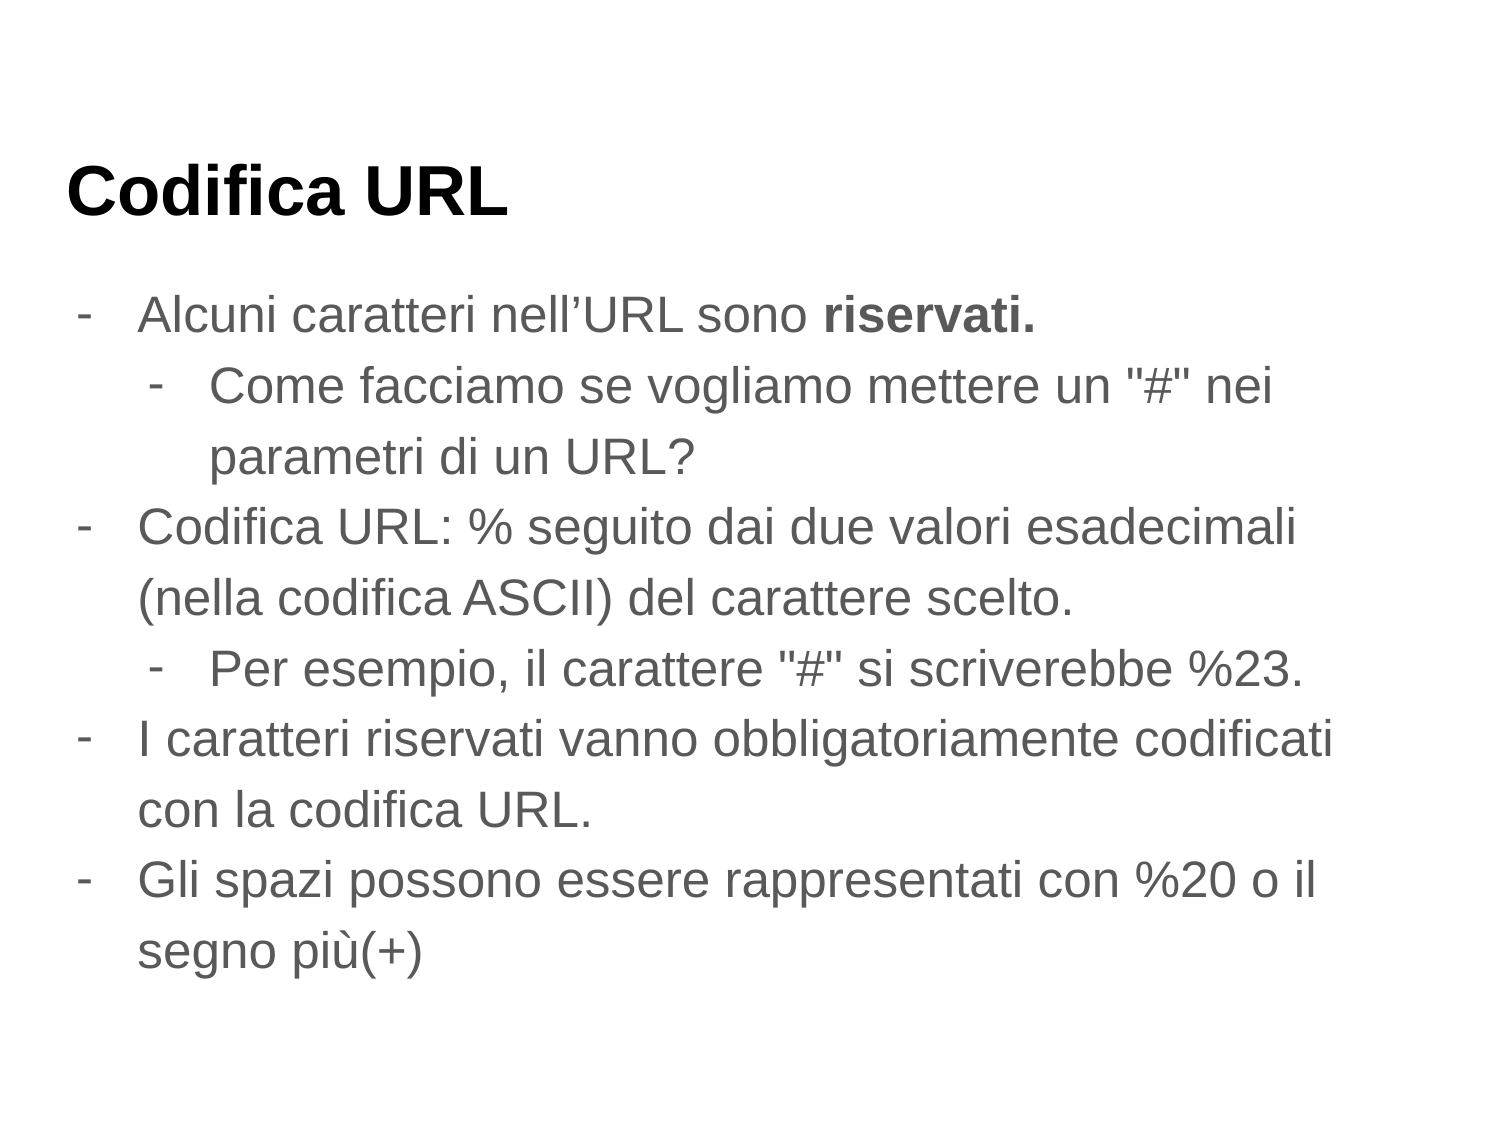

# Codifica URL
Alcuni caratteri nell’URL sono riservati.
Come facciamo se vogliamo mettere un "#" nei parametri di un URL?
Codifica URL: % seguito dai due valori esadecimali (nella codifica ASCII) del carattere scelto.
Per esempio, il carattere "#" si scriverebbe %23.
I caratteri riservati vanno obbligatoriamente codificati con la codifica URL.
Gli spazi possono essere rappresentati con %20 o il segno più(+)
23